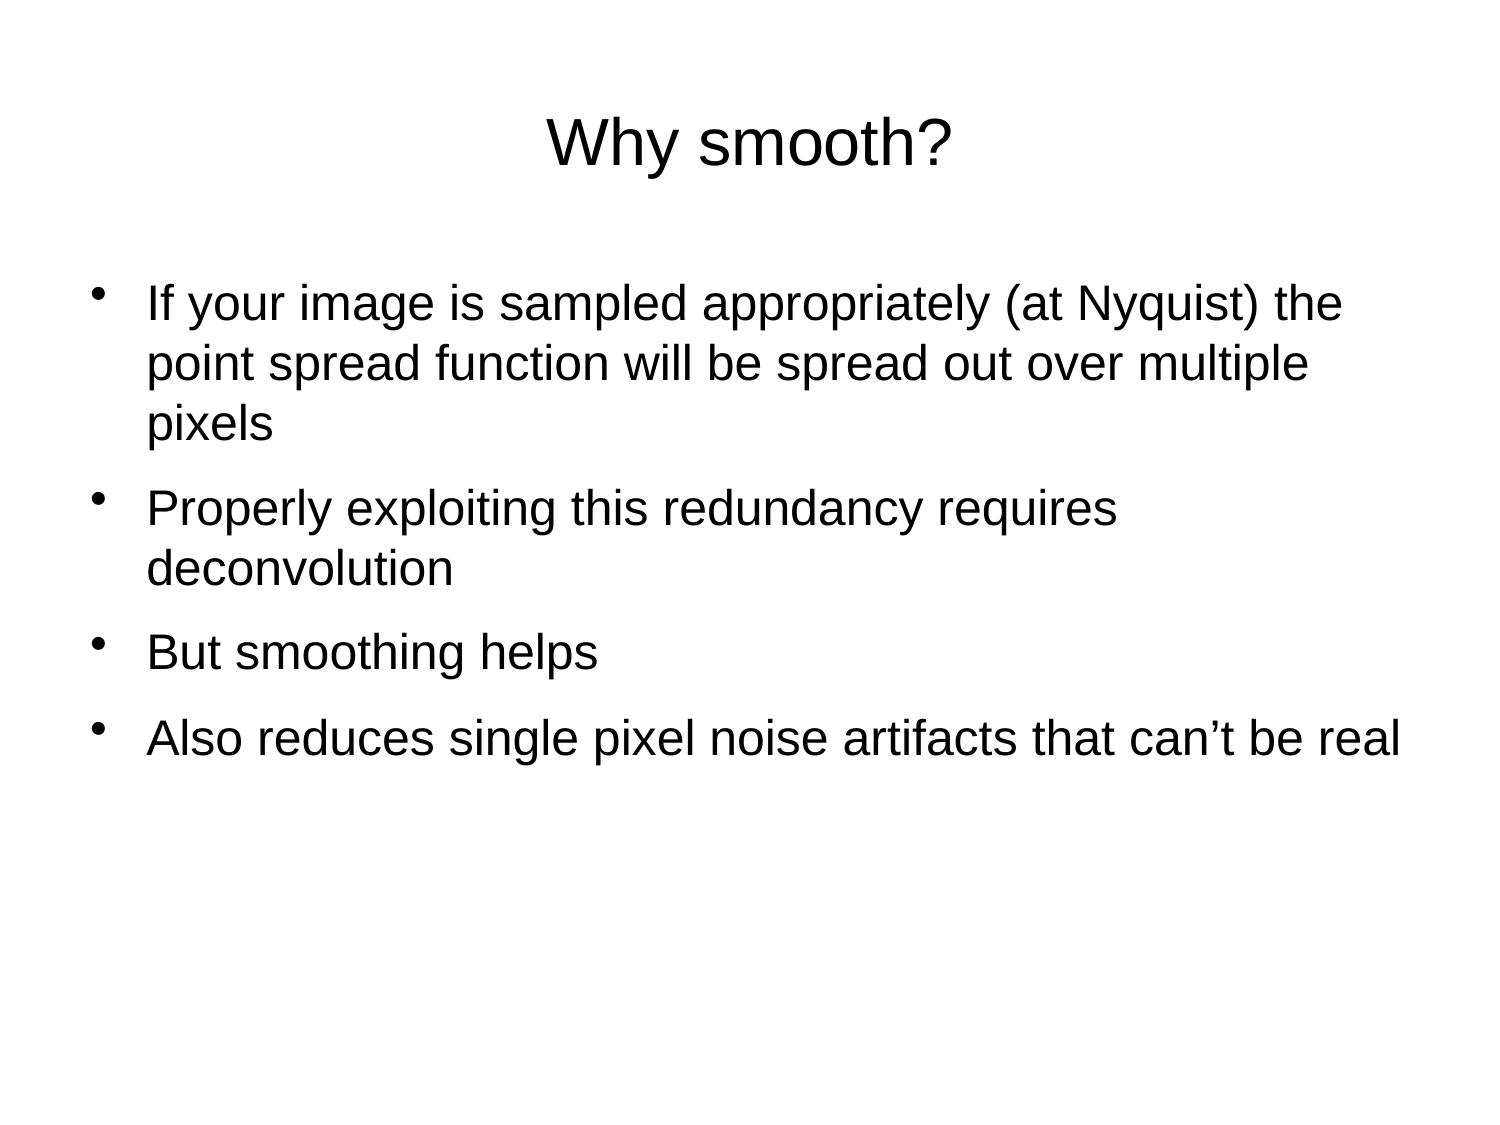

# Why smooth?
If your image is sampled appropriately (at Nyquist) the point spread function will be spread out over multiple pixels
Properly exploiting this redundancy requires deconvolution
But smoothing helps
Also reduces single pixel noise artifacts that can’t be real